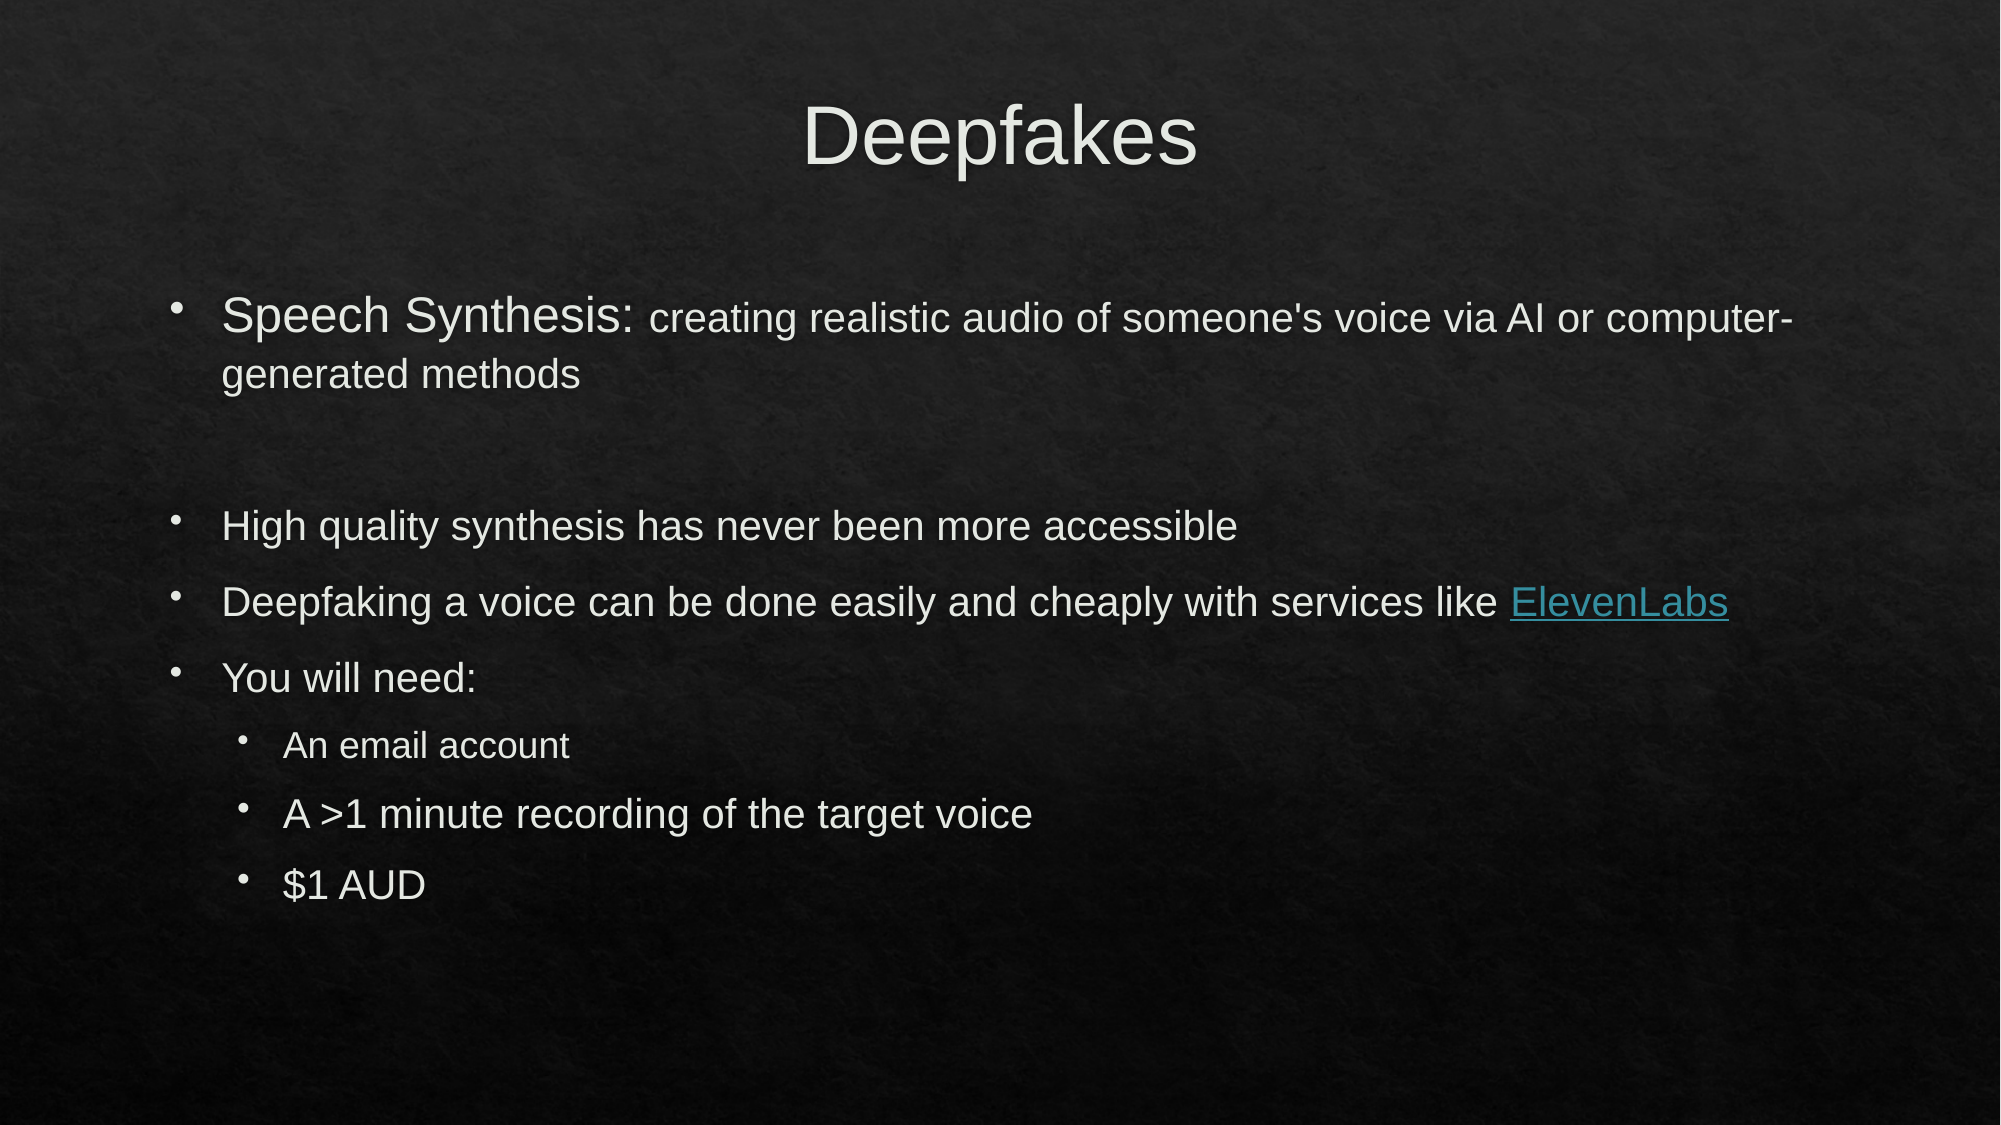

# Deepfakes
Speech Synthesis: creating realistic audio of someone's voice via AI or computer-generated methods

High quality synthesis has never been more accessible
Deepfaking a voice can be done easily and cheaply with services like ElevenLabs
You will need:
An email account
A >1 minute recording of the target voice
$1 AUD